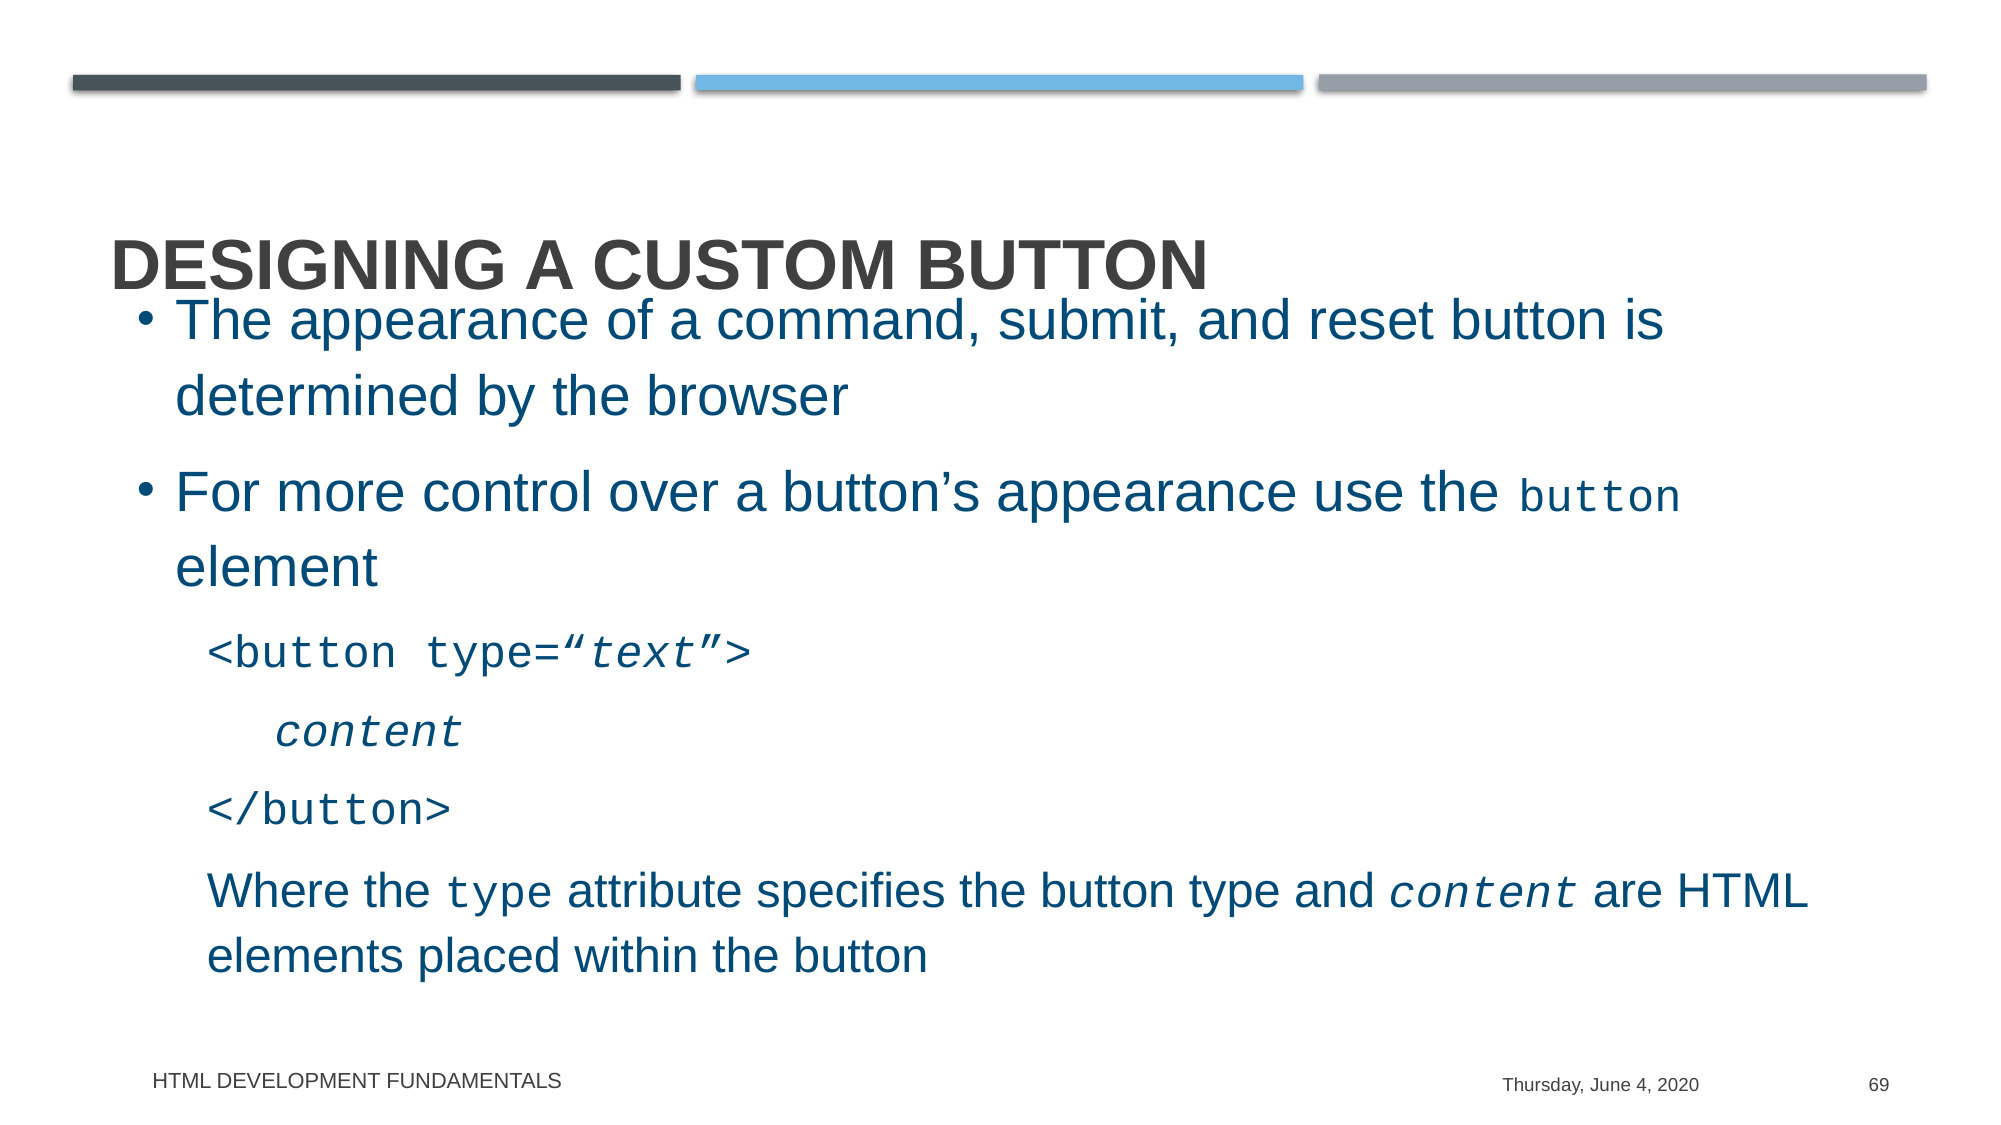

# Designing a Custom Button
The appearance of a command, submit, and reset button is determined by the browser
For more control over a button’s appearance use the button element
<button type=“text”>
content
</button>
Where the type attribute specifies the button type and content are HTML elements placed within the button
HTML Development Fundamentals
Thursday, June 4, 2020
69